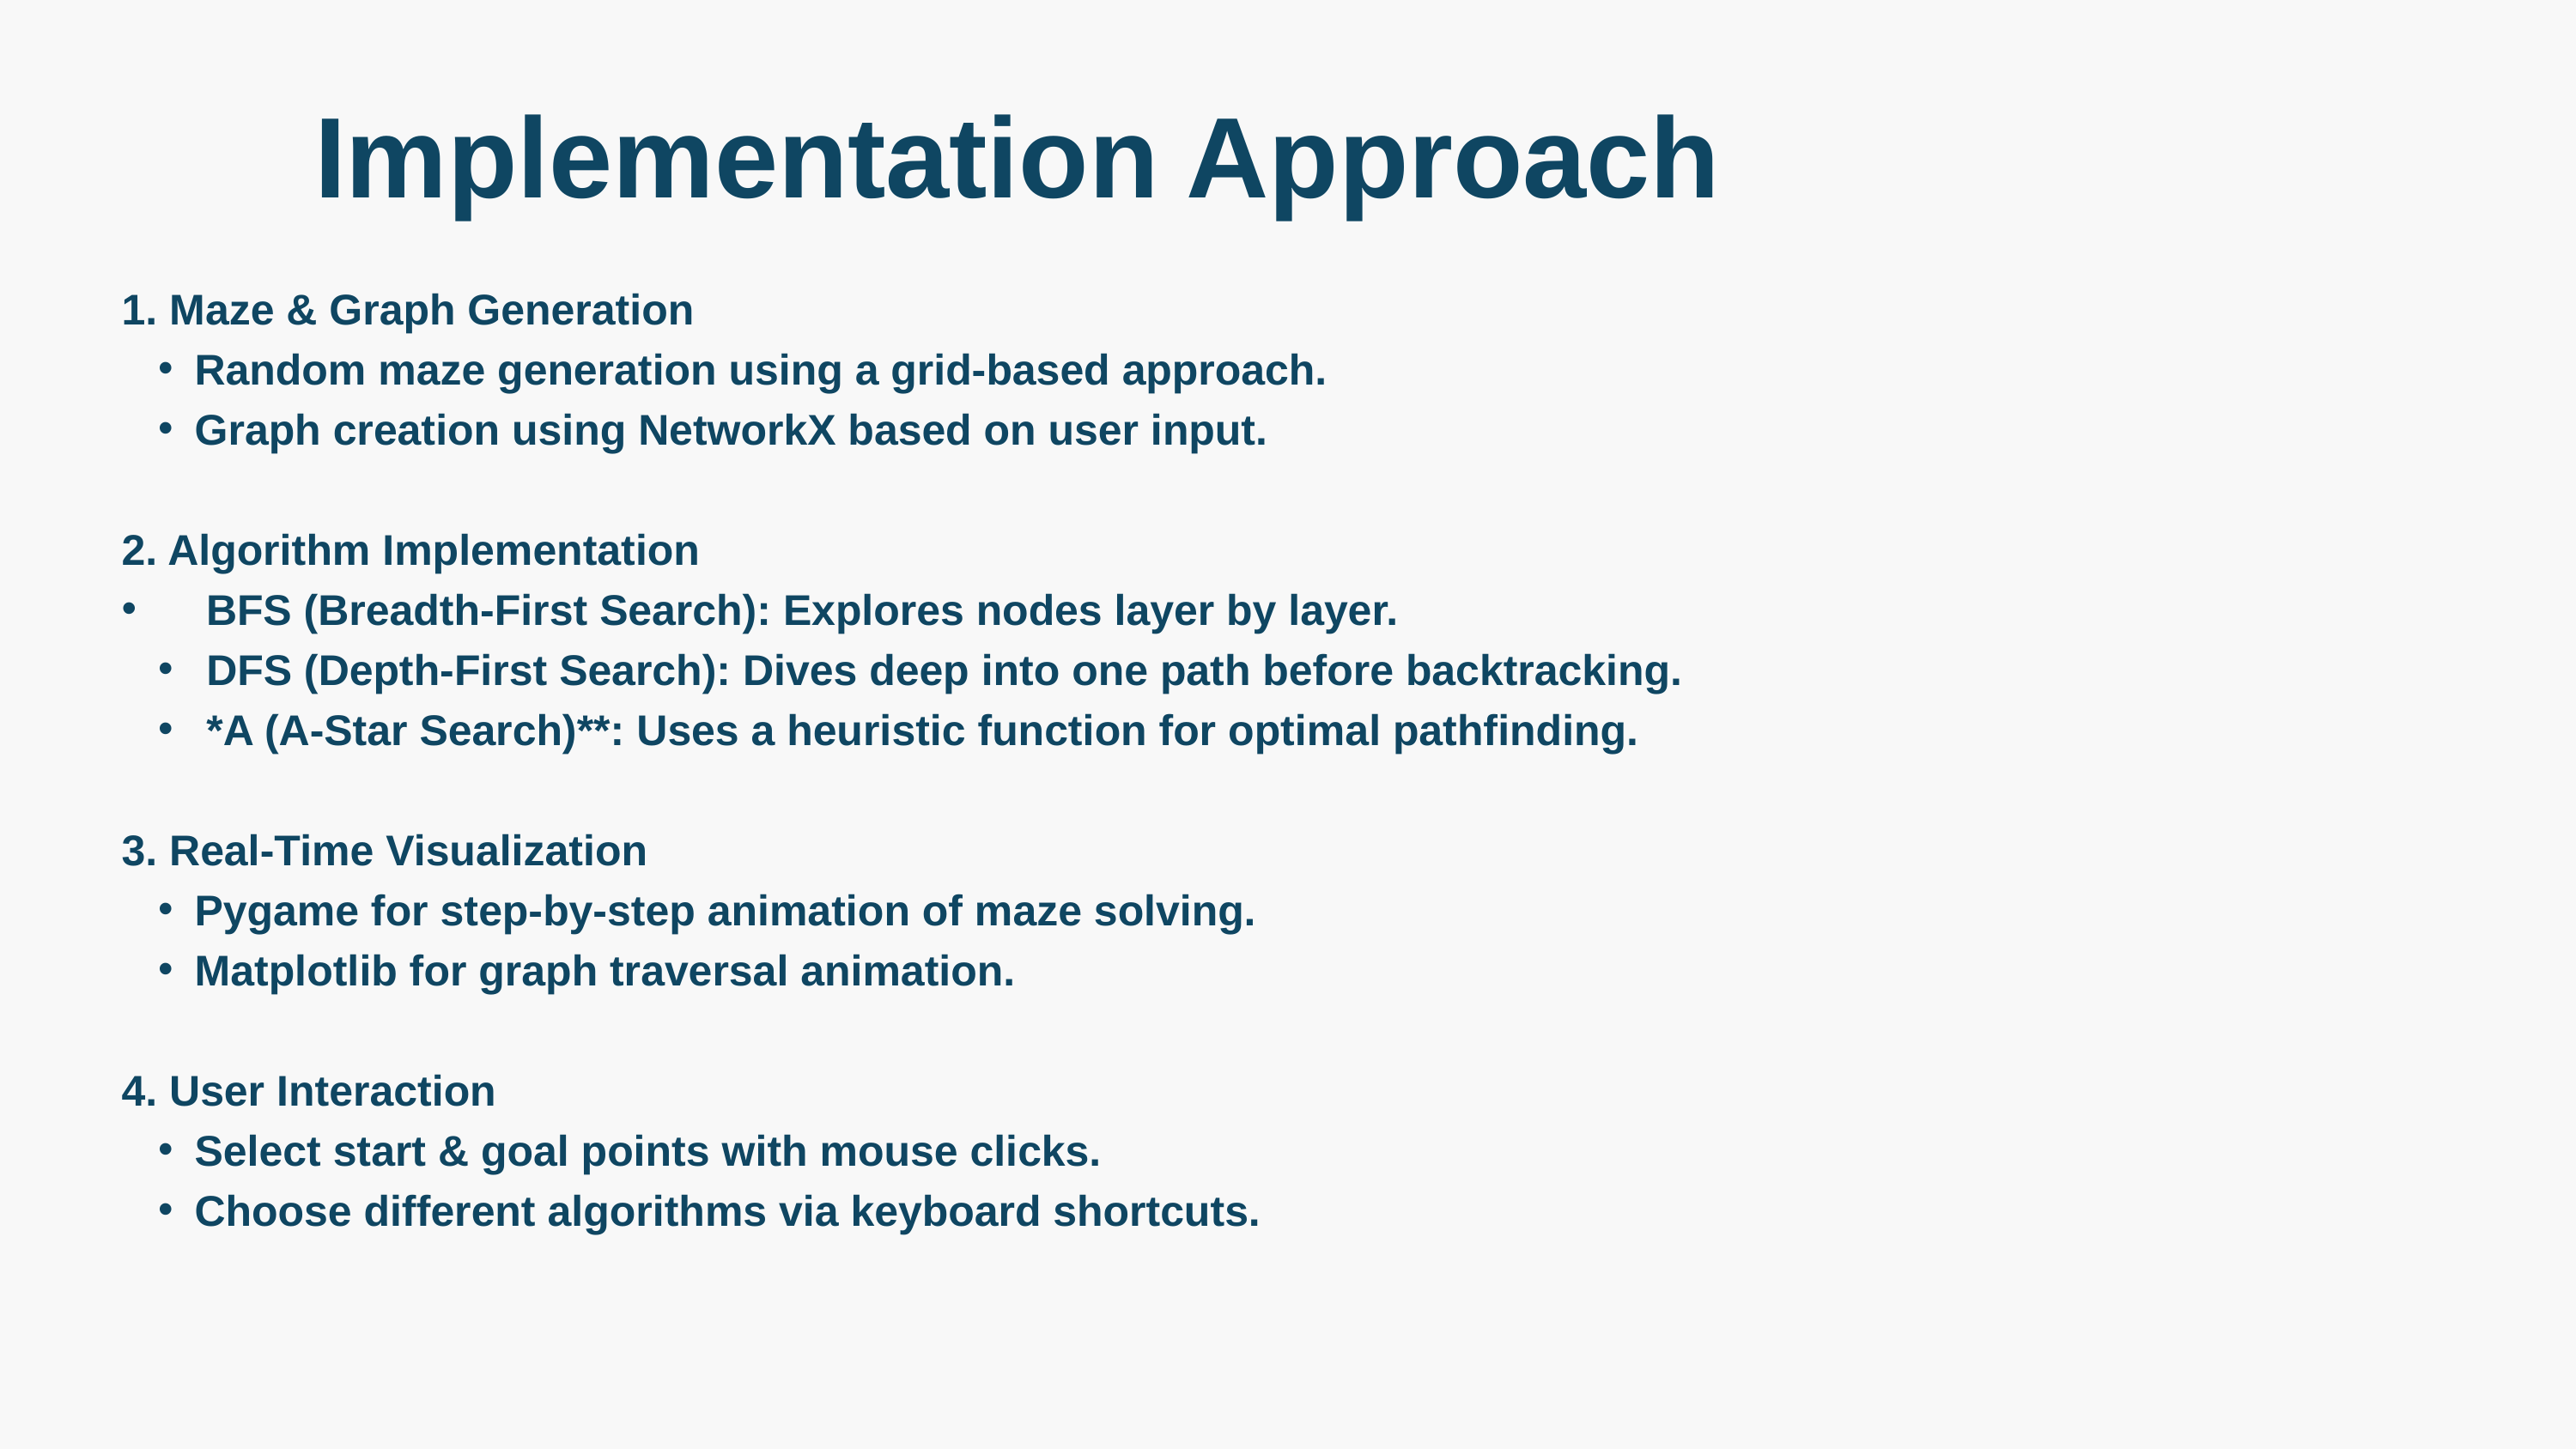

Implementation Approach
1. Maze & Graph Generation
Random maze generation using a grid-based approach.
Graph creation using NetworkX based on user input.

2. Algorithm Implementation
   BFS (Breadth-First Search): Explores nodes layer by layer.
DFS (Depth-First Search): Dives deep into one path before backtracking.
*A (A-Star Search)**: Uses a heuristic function for optimal pathfinding.

3. Real-Time Visualization
Pygame for step-by-step animation of maze solving.
Matplotlib for graph traversal animation.

4. User Interaction
Select start & goal points with mouse clicks.
Choose different algorithms via keyboard shortcuts.